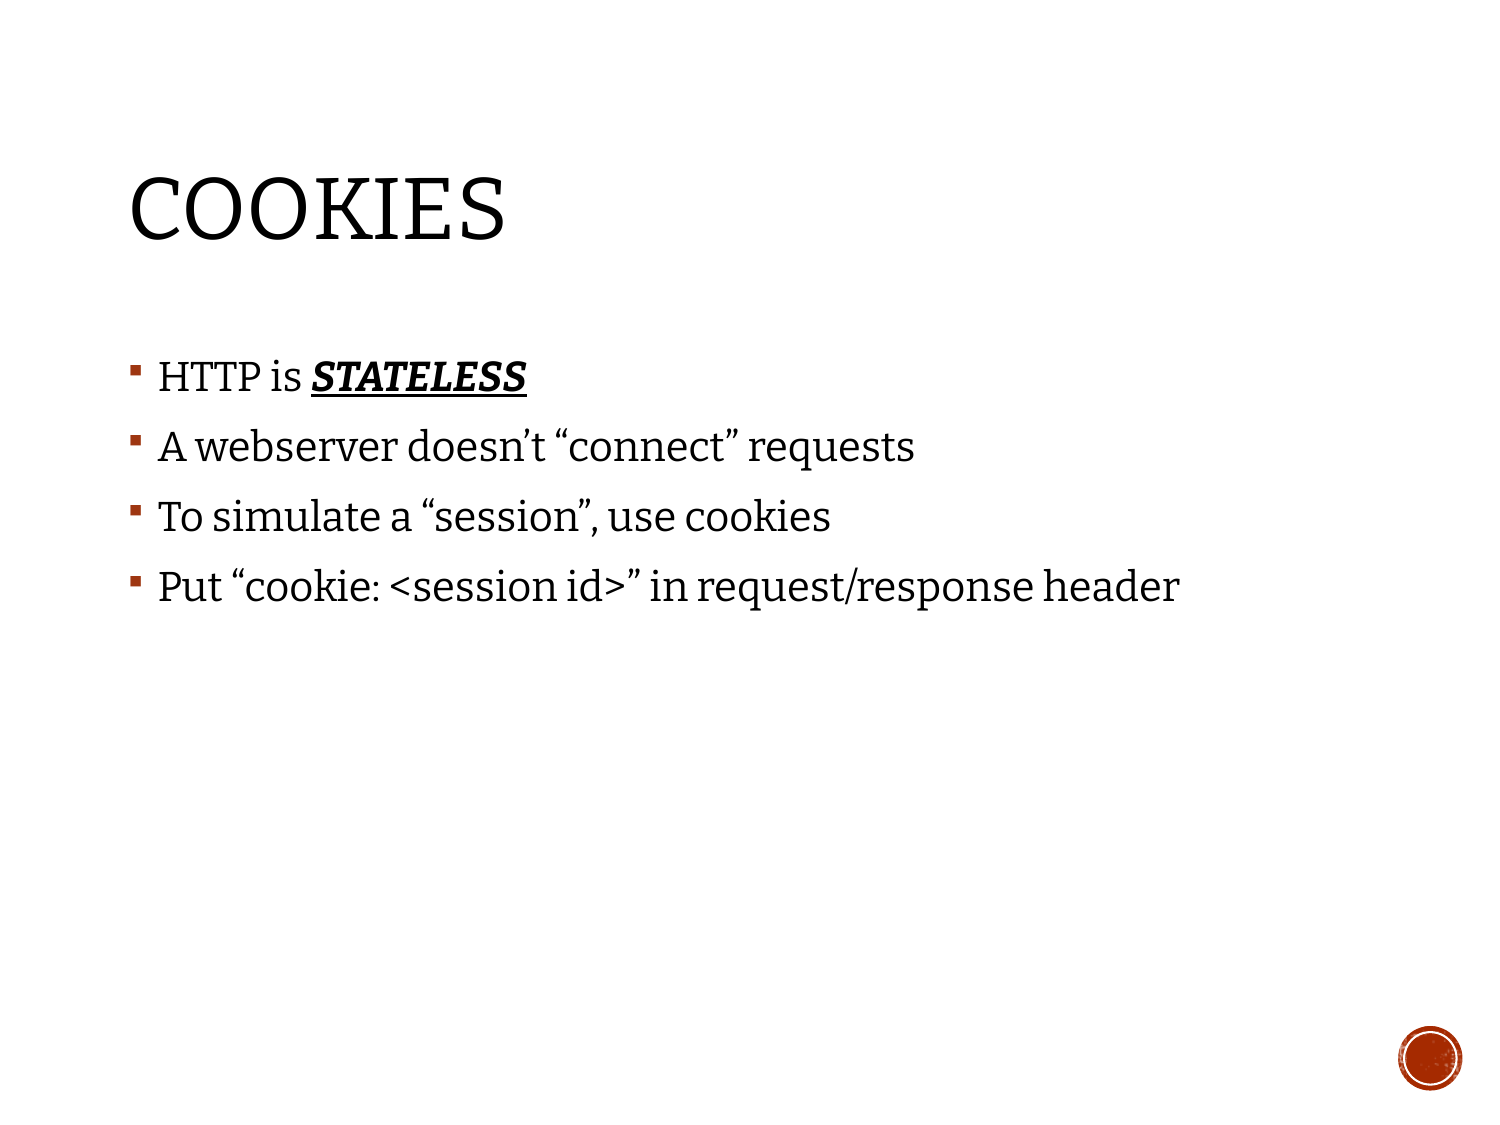

# Cookies
HTTP is STATELESS
A webserver doesn’t “connect” requests
To simulate a “session”, use cookies
Put “cookie: <session id>” in request/response header